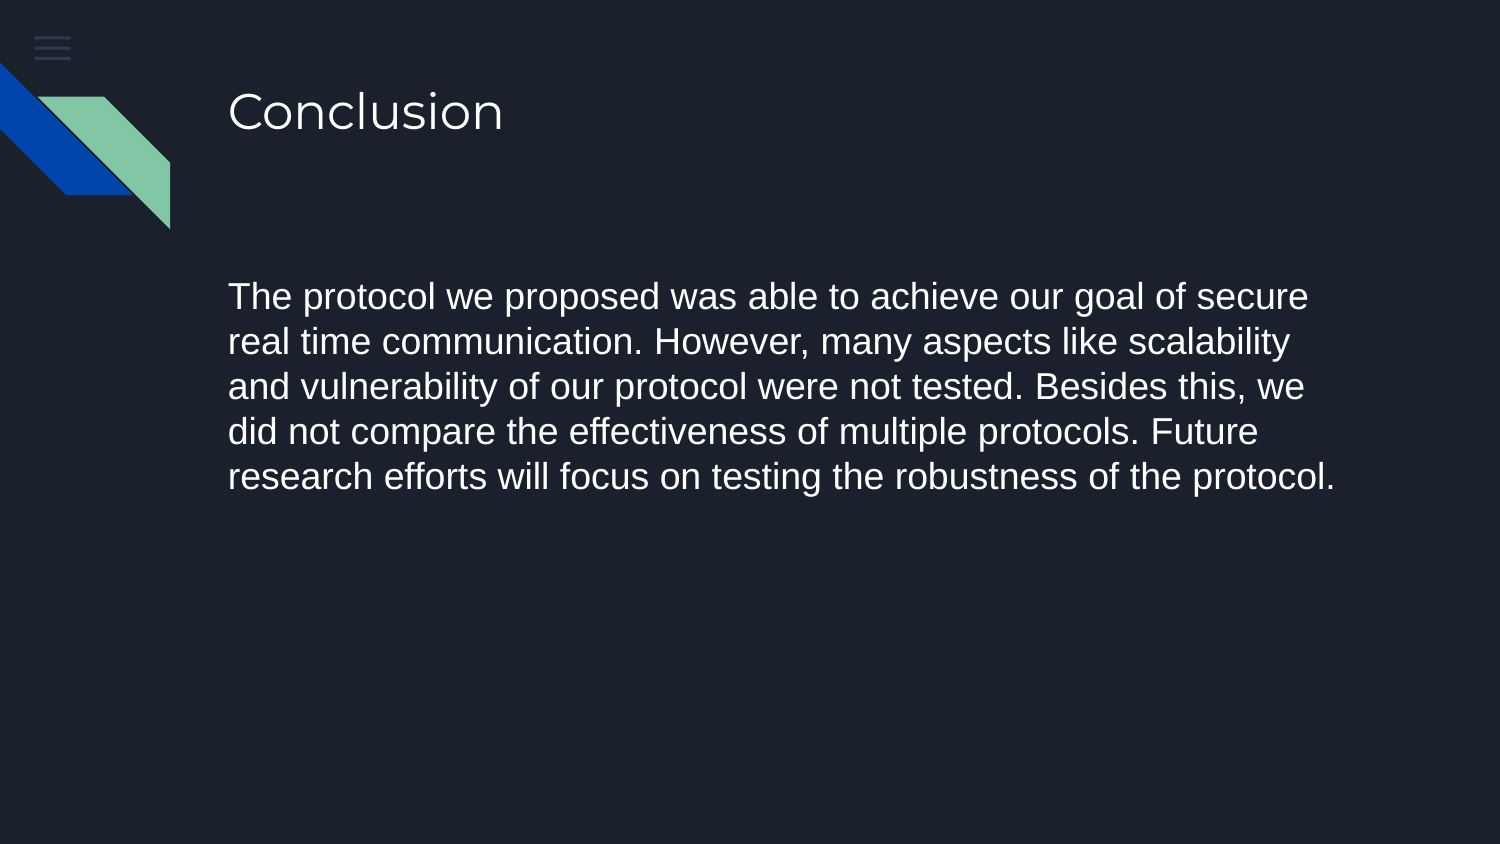

# Conclusion
The protocol we proposed was able to achieve our goal of secure real time communication. However, many aspects like scalability and vulnerability of our protocol were not tested. Besides this, we did not compare the effectiveness of multiple protocols. Future research efforts will focus on testing the robustness of the protocol.